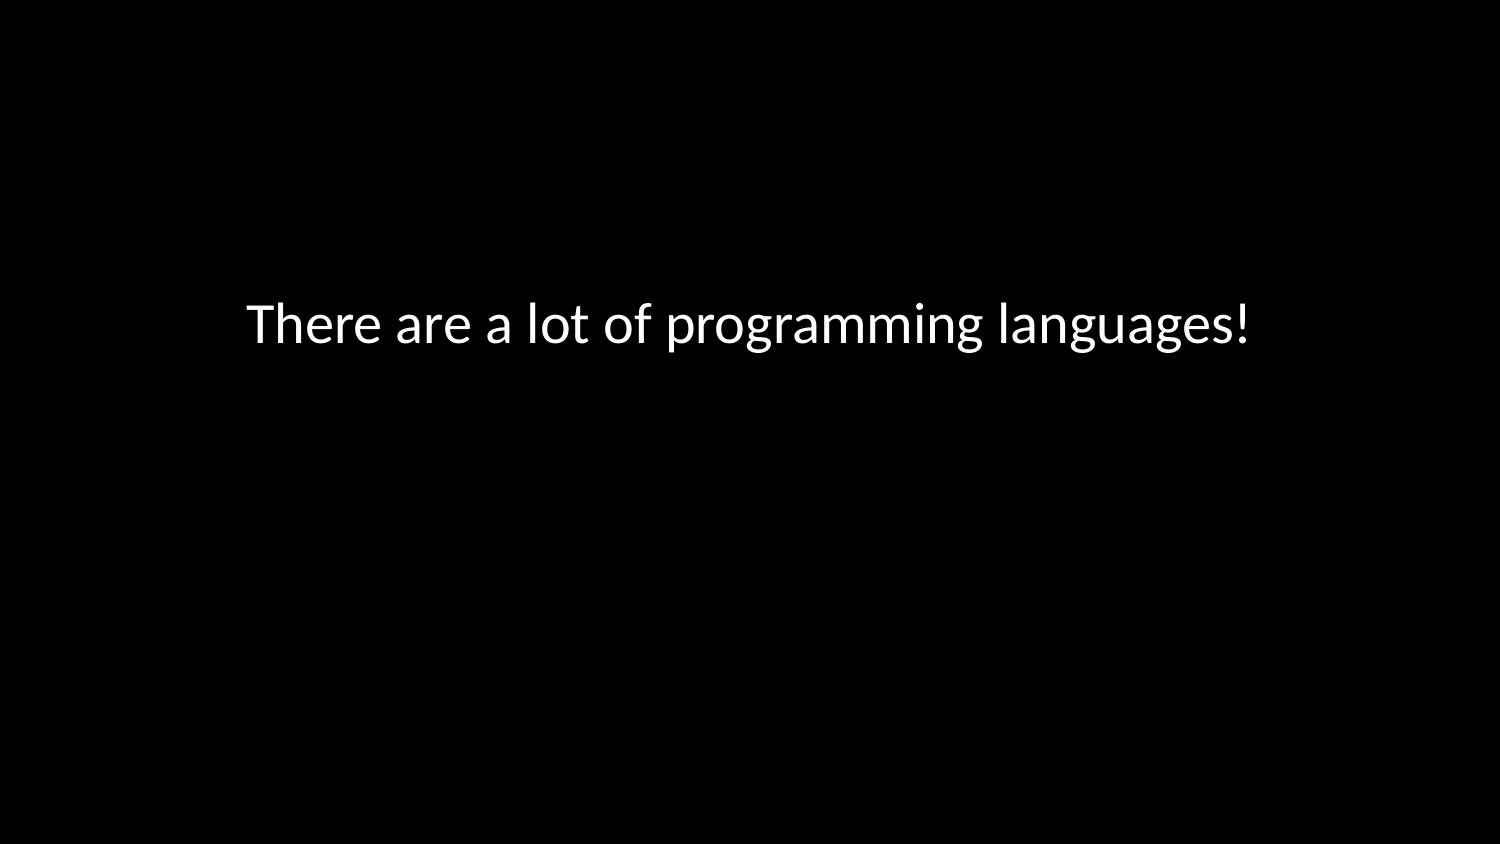

There are a lot of programming languages!